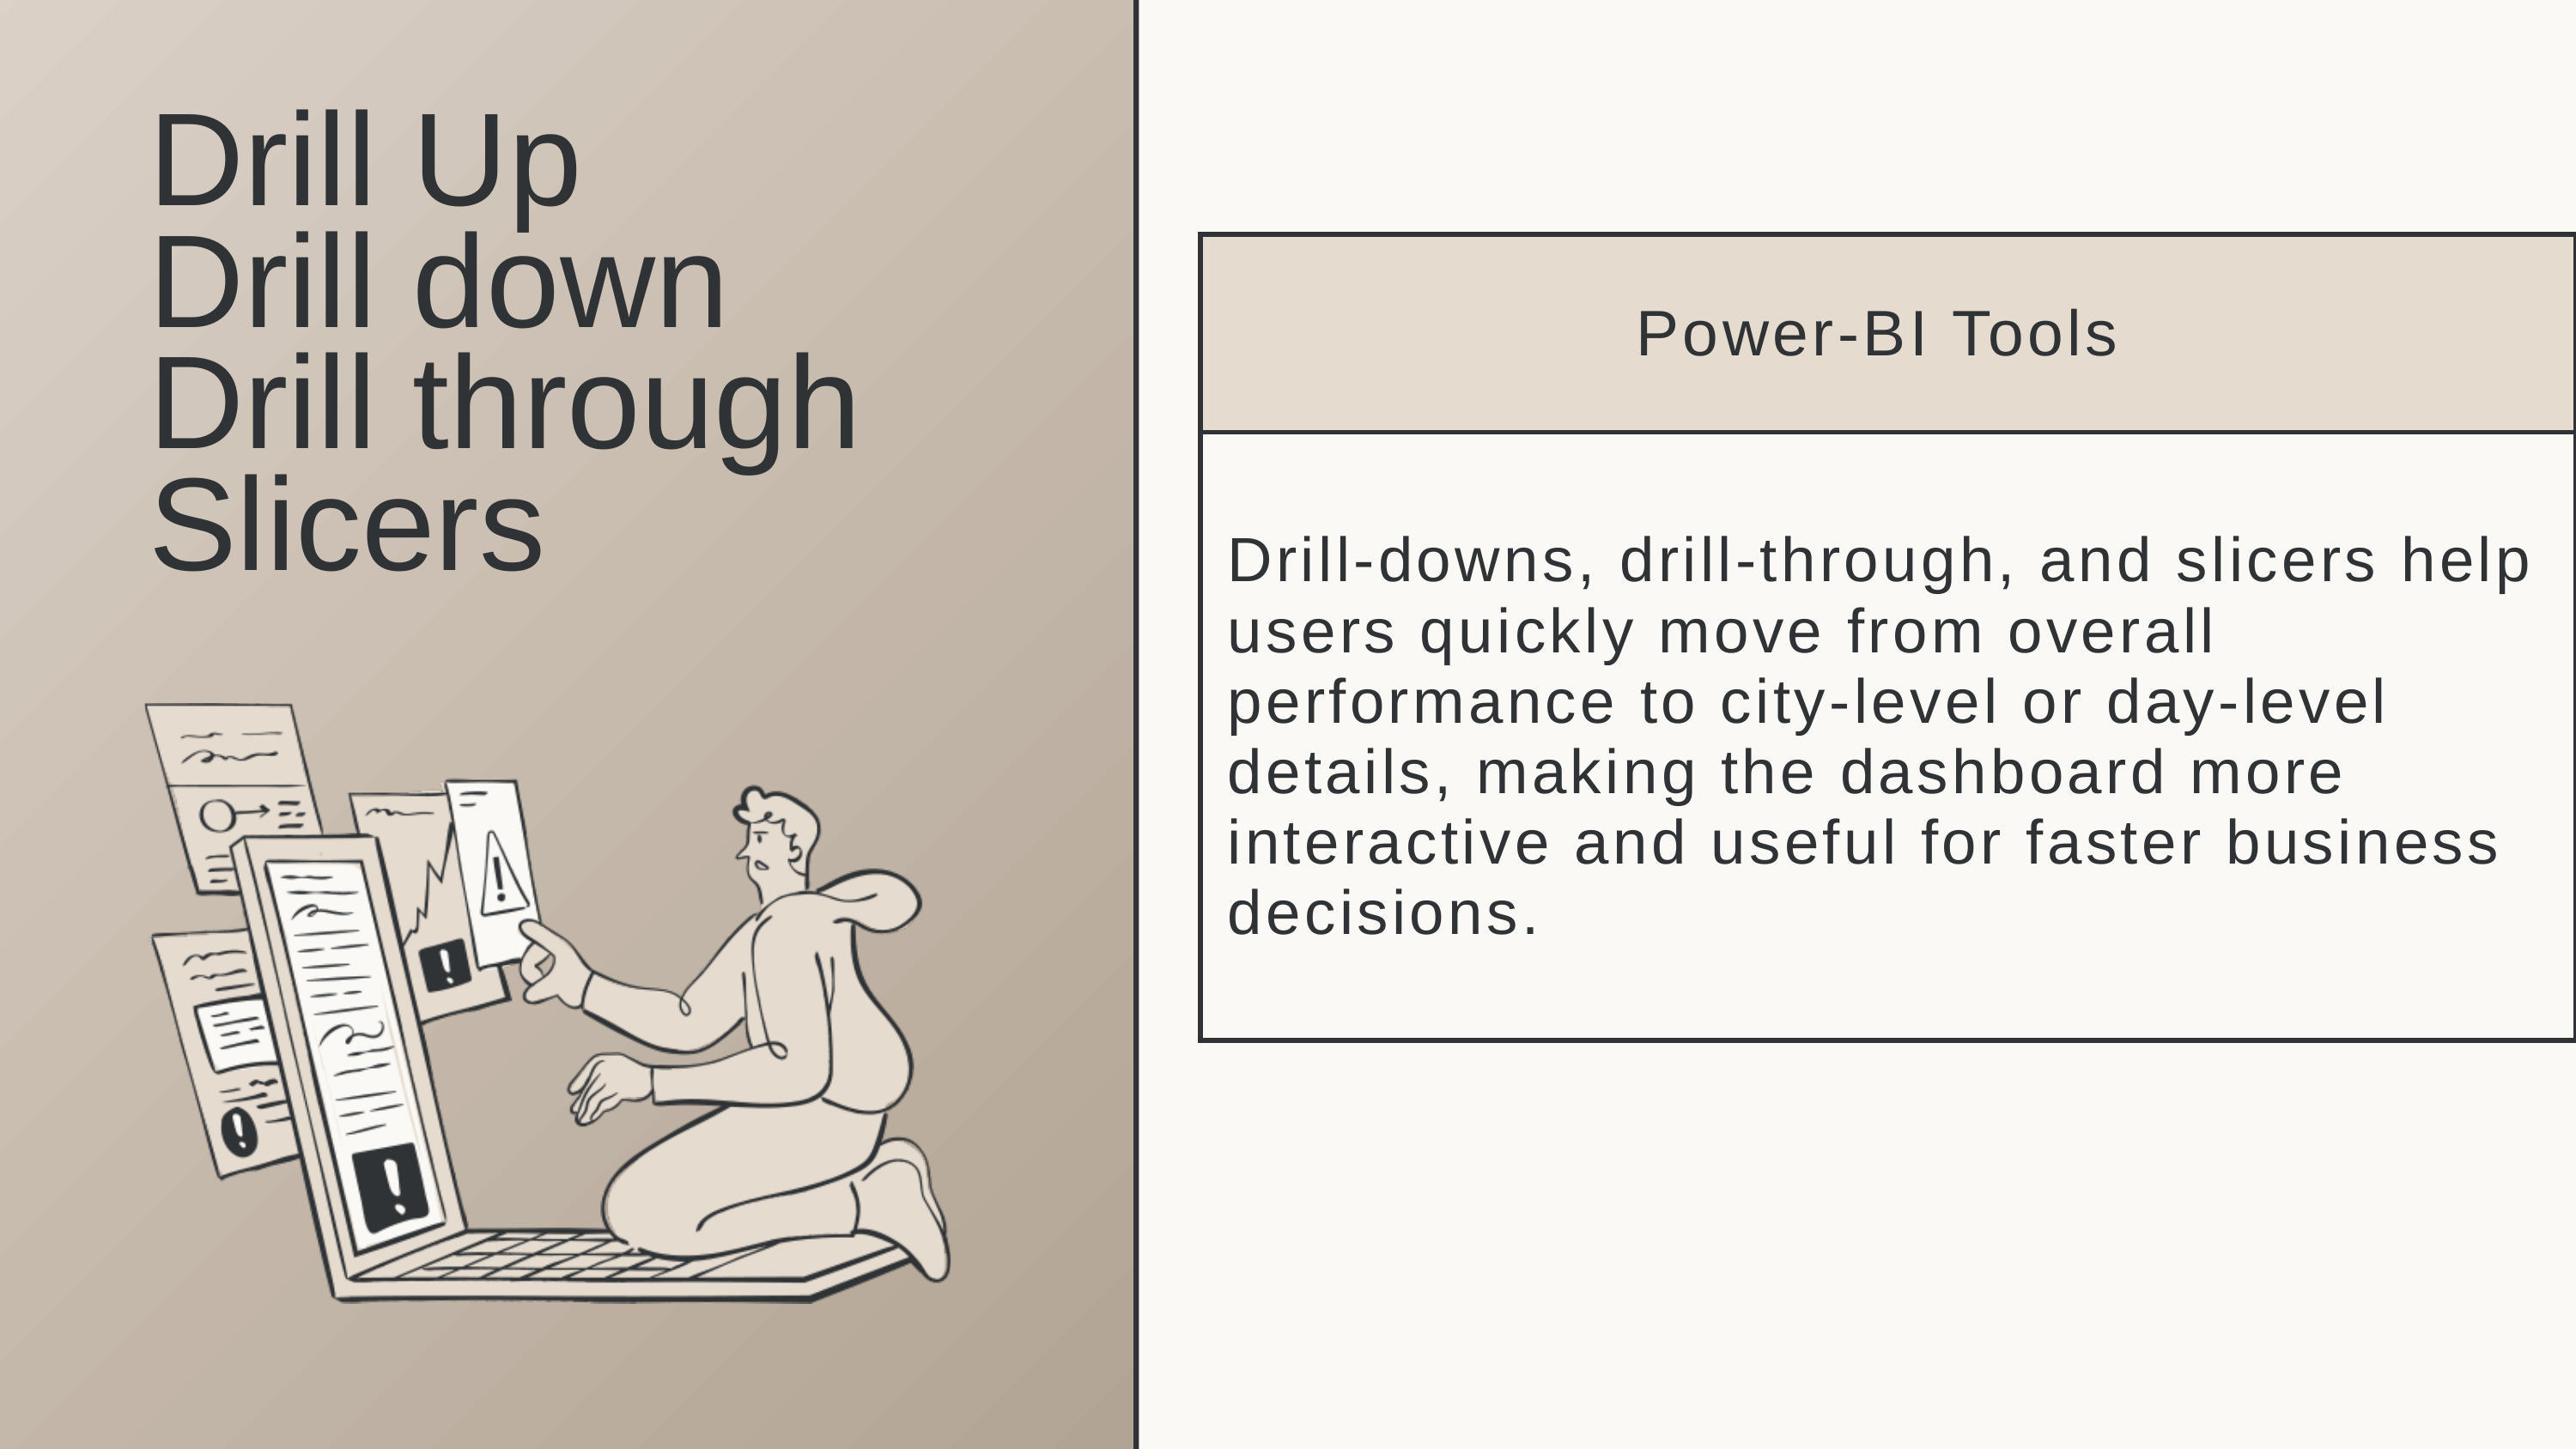

Drill Up
Drill down
Drill through
Slicers

| Power-BI Tools |
| --- |
| Drill-downs, drill-through, and slicers help users quickly move from overall performance to city-level or day-level details, making the dashboard more interactive and useful for faster business decisions. |